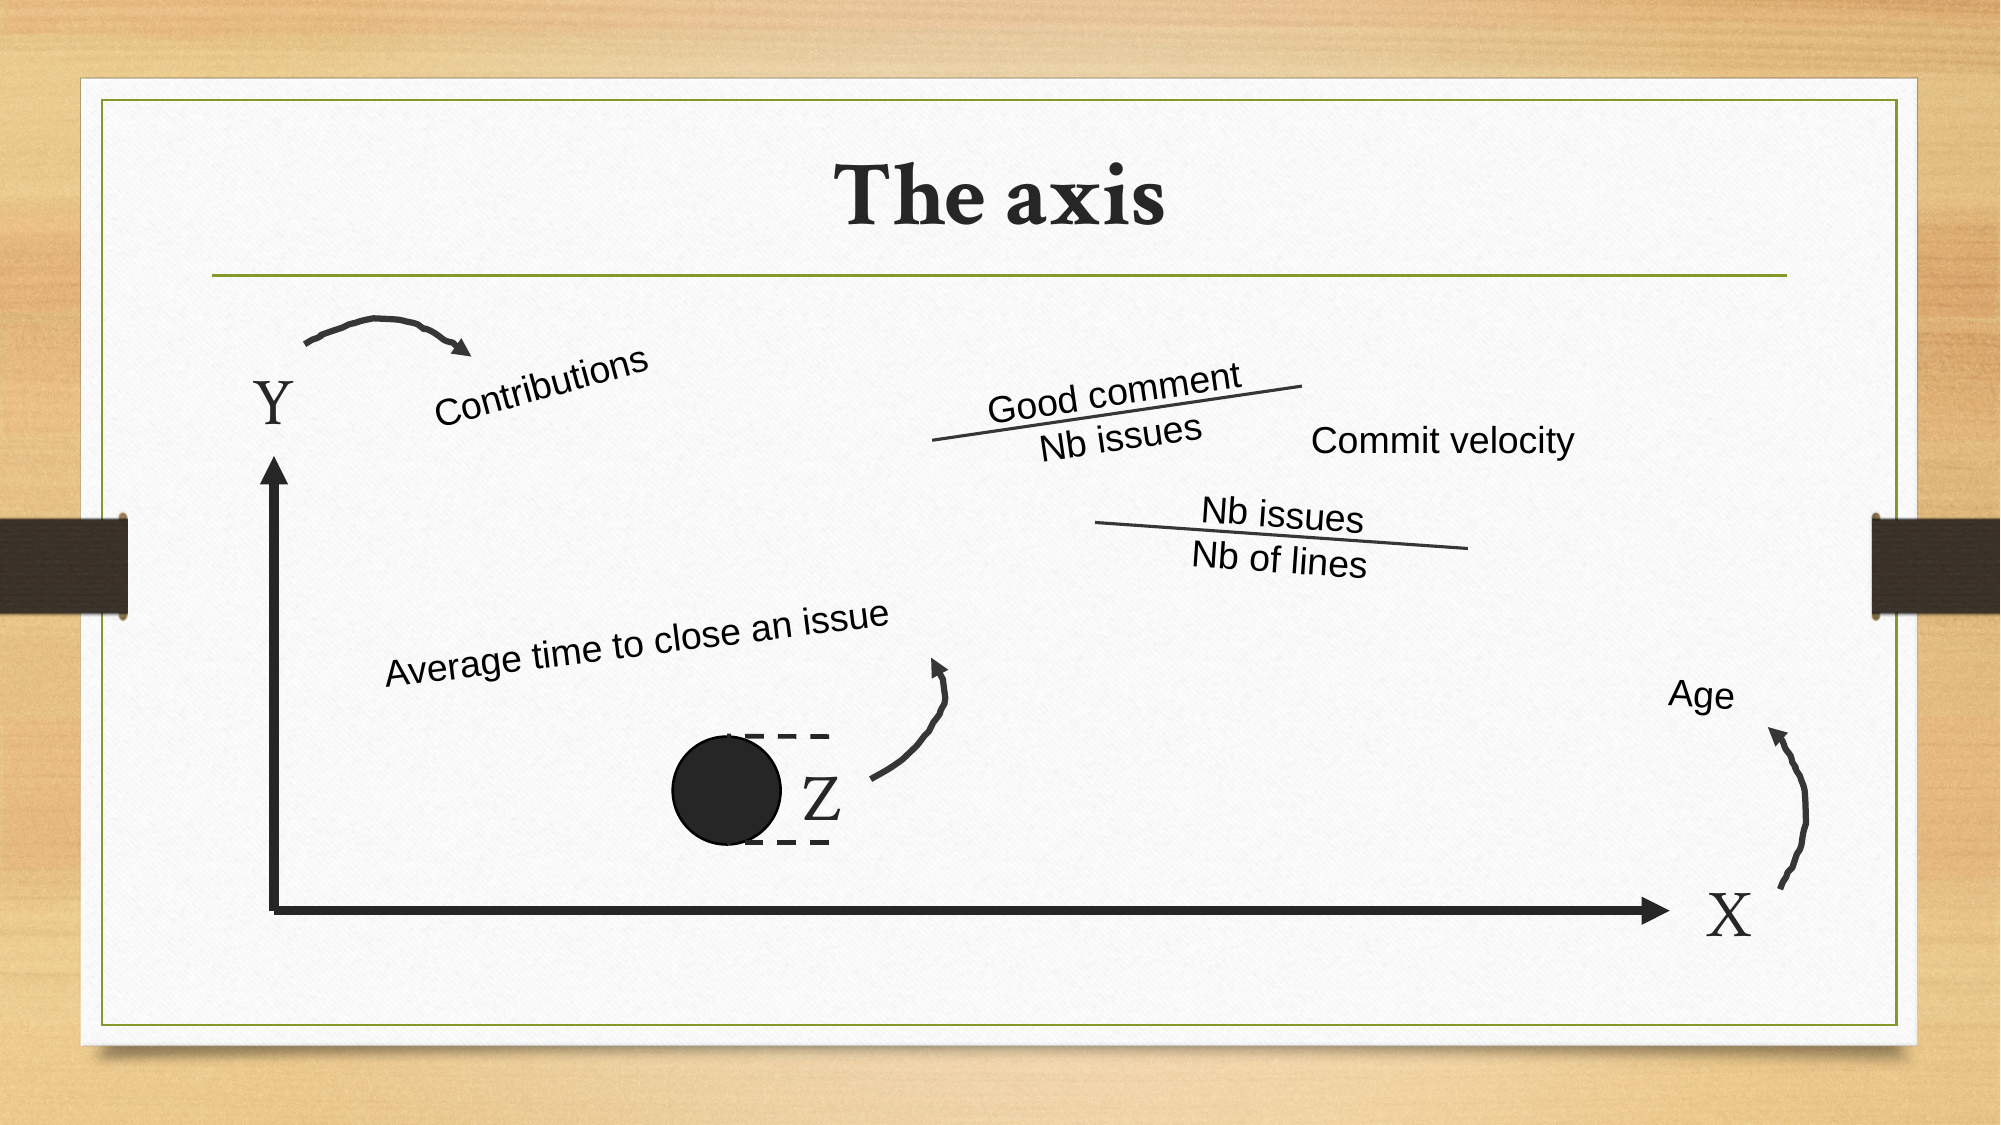

# The axis

Contributions

Y
Good comment
Nb issues
Commit velocity
Nb issues
Nb of lines
Average time to close an issue
Age

Z
X